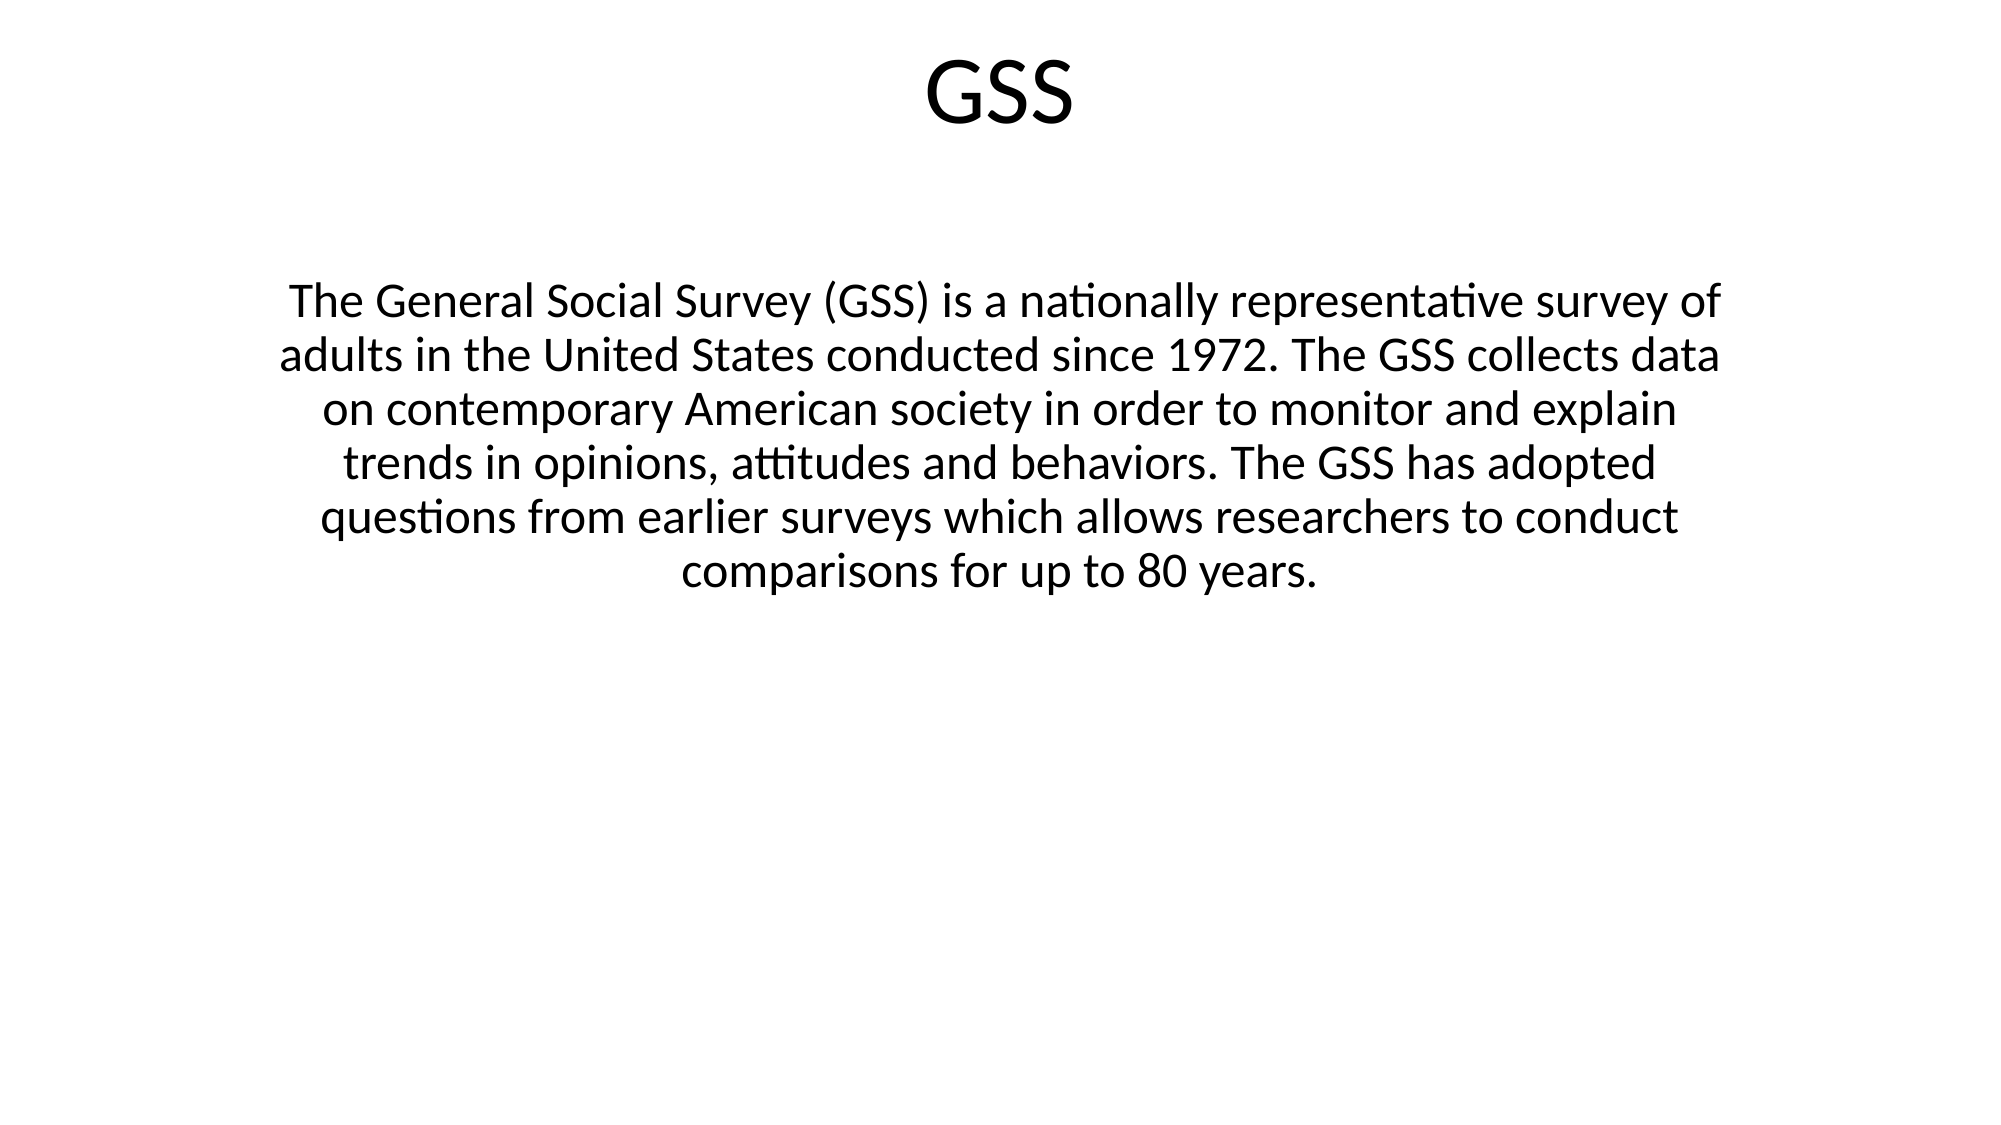

# GSS

 The General Social Survey (GSS) is a nationally representative survey of adults in the United States conducted since 1972. The GSS collects data on contemporary American society in order to monitor and explain trends in opinions, attitudes and behaviors. The GSS has adopted questions from earlier surveys which allows researchers to conduct comparisons for up to 80 years.